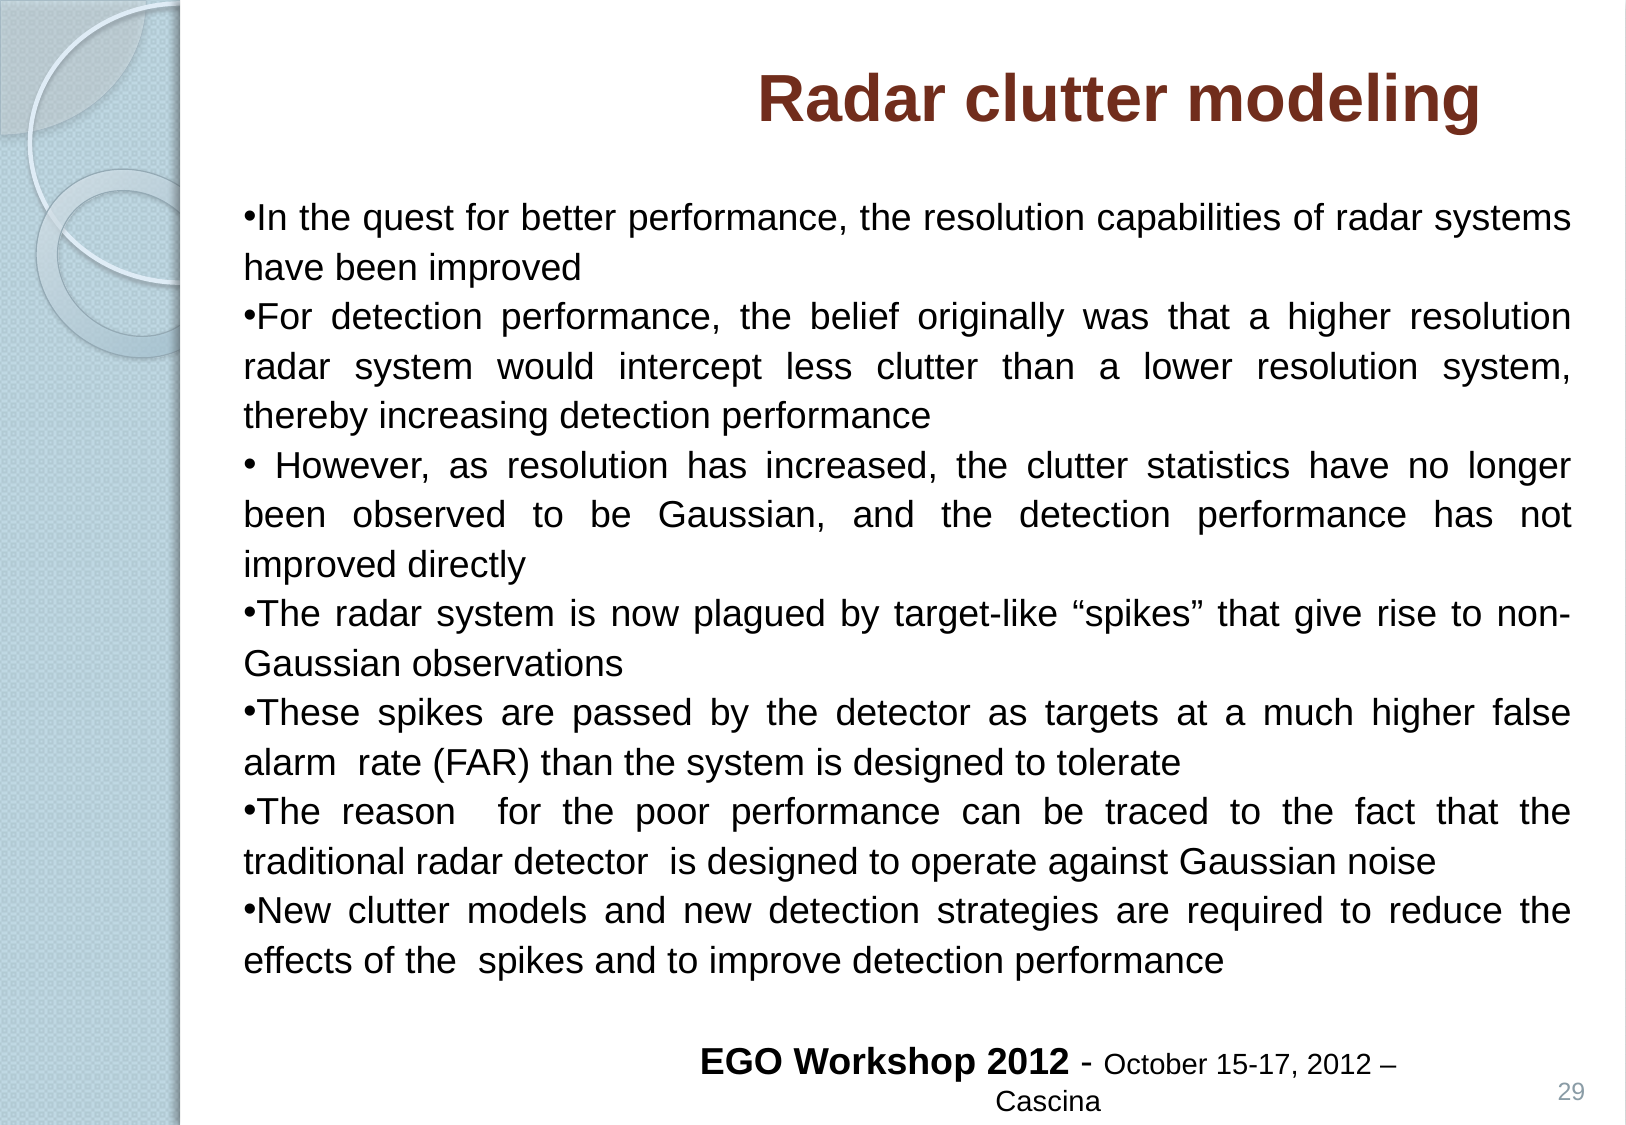

# Radar clutter modeling
In the quest for better performance, the resolution capabilities of radar systems have been improved
For detection performance, the belief originally was that a higher resolution radar system would intercept less clutter than a lower resolution system, thereby increasing detection performance
 However, as resolution has increased, the clutter statistics have no longer been observed to be Gaussian, and the detection performance has not improved directly
The radar system is now plagued by target-like “spikes” that give rise to non-Gaussian observations
These spikes are passed by the detector as targets at a much higher false alarm  rate (FAR) than the system is designed to tolerate
The reason  for the poor performance can be traced to the fact that the traditional radar detector  is designed to operate against Gaussian noise
New clutter models and new detection strategies are required to reduce the effects of the  spikes and to improve detection performance
29
EGO Workshop 2012 - October 15-17, 2012 – Cascina